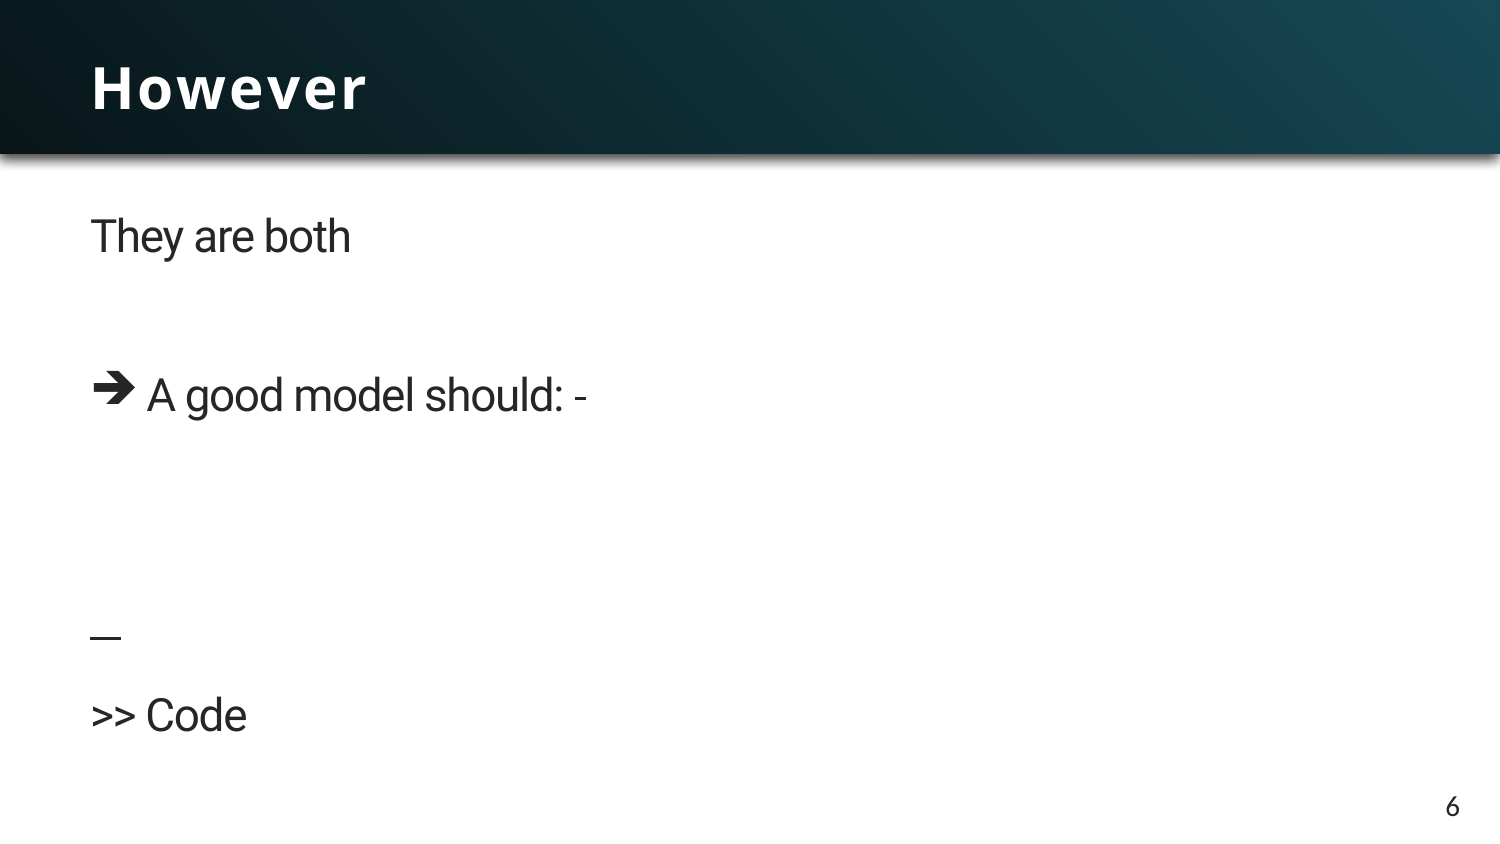

# However
They are both

A good model should:

>> Code
6